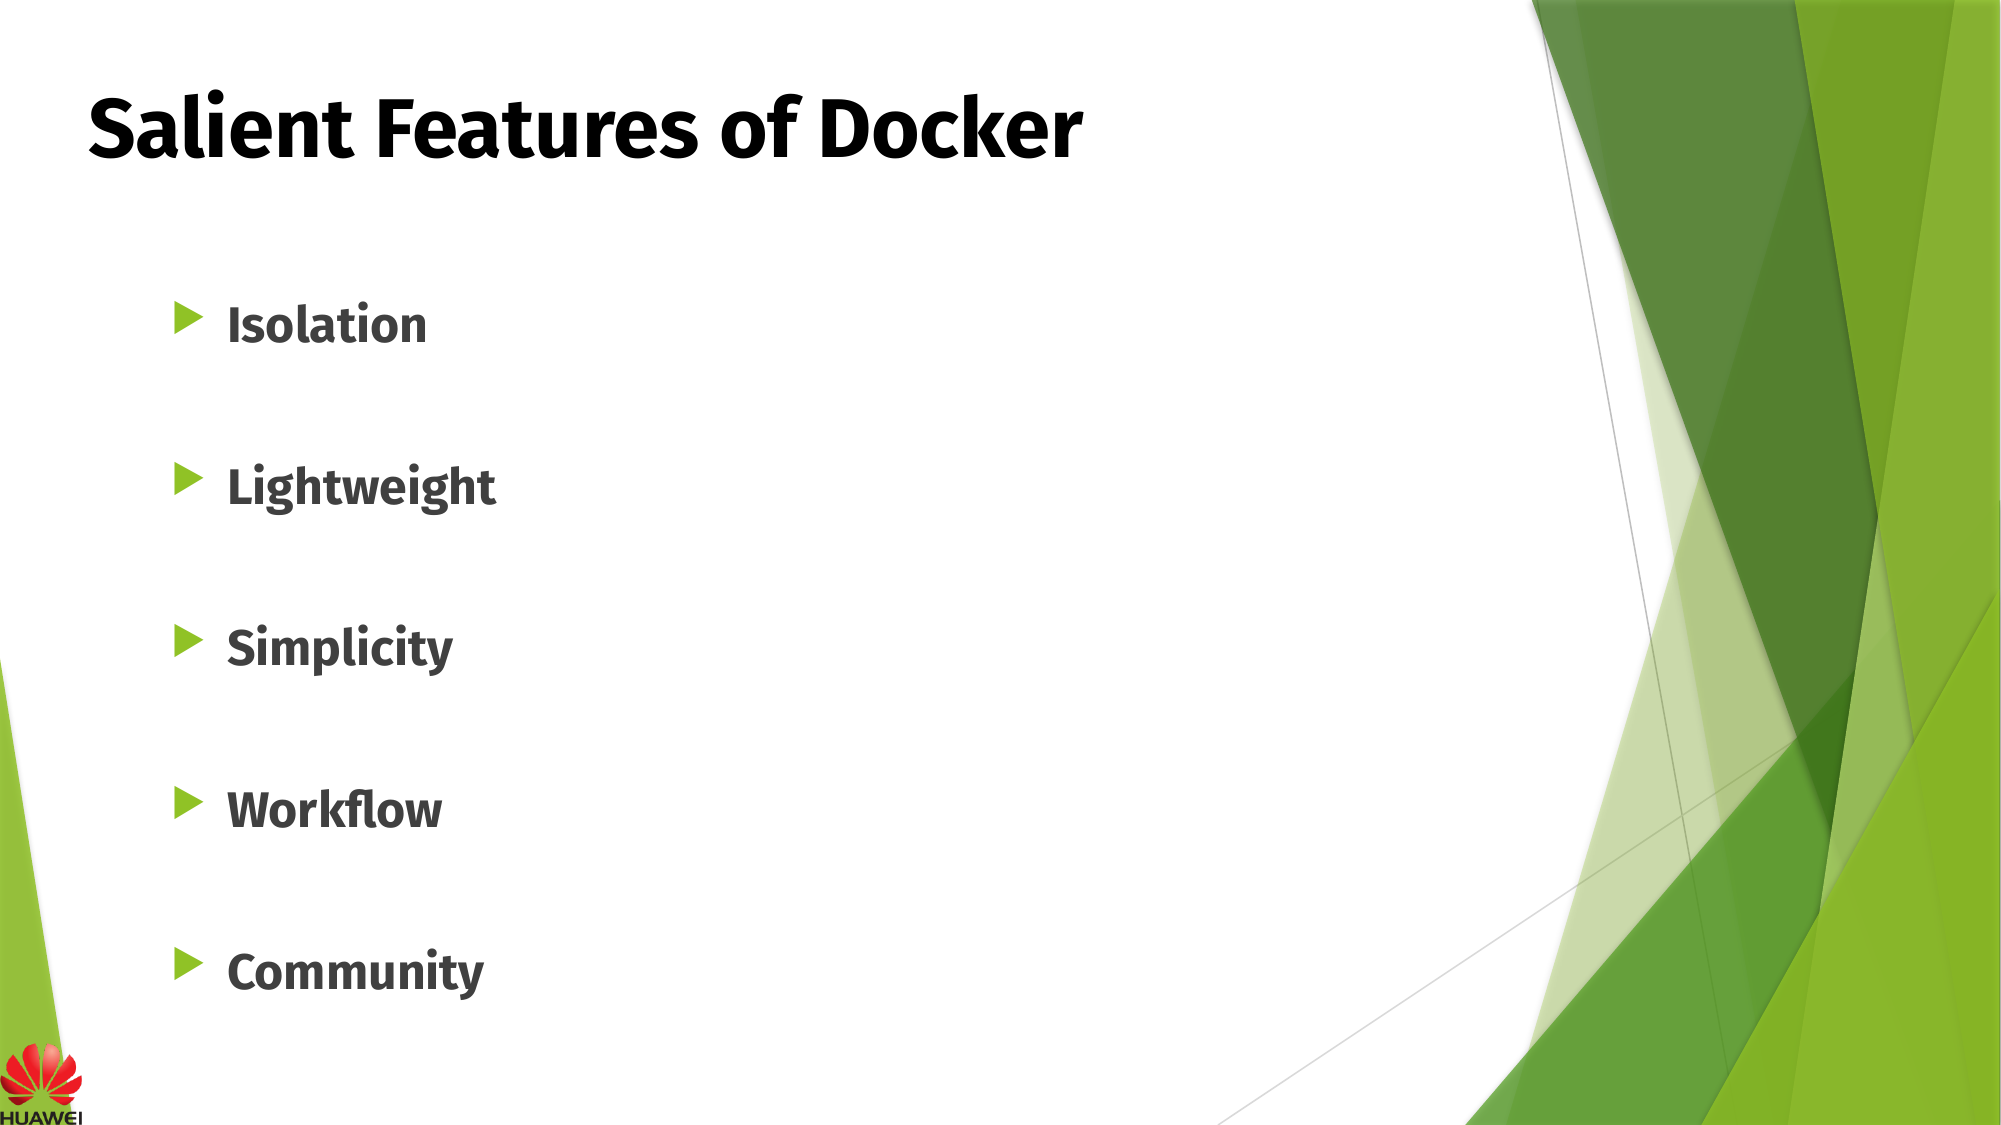

# Salient Features of Docker
Isolation

Lightweight

Simplicity

Workflow

Community